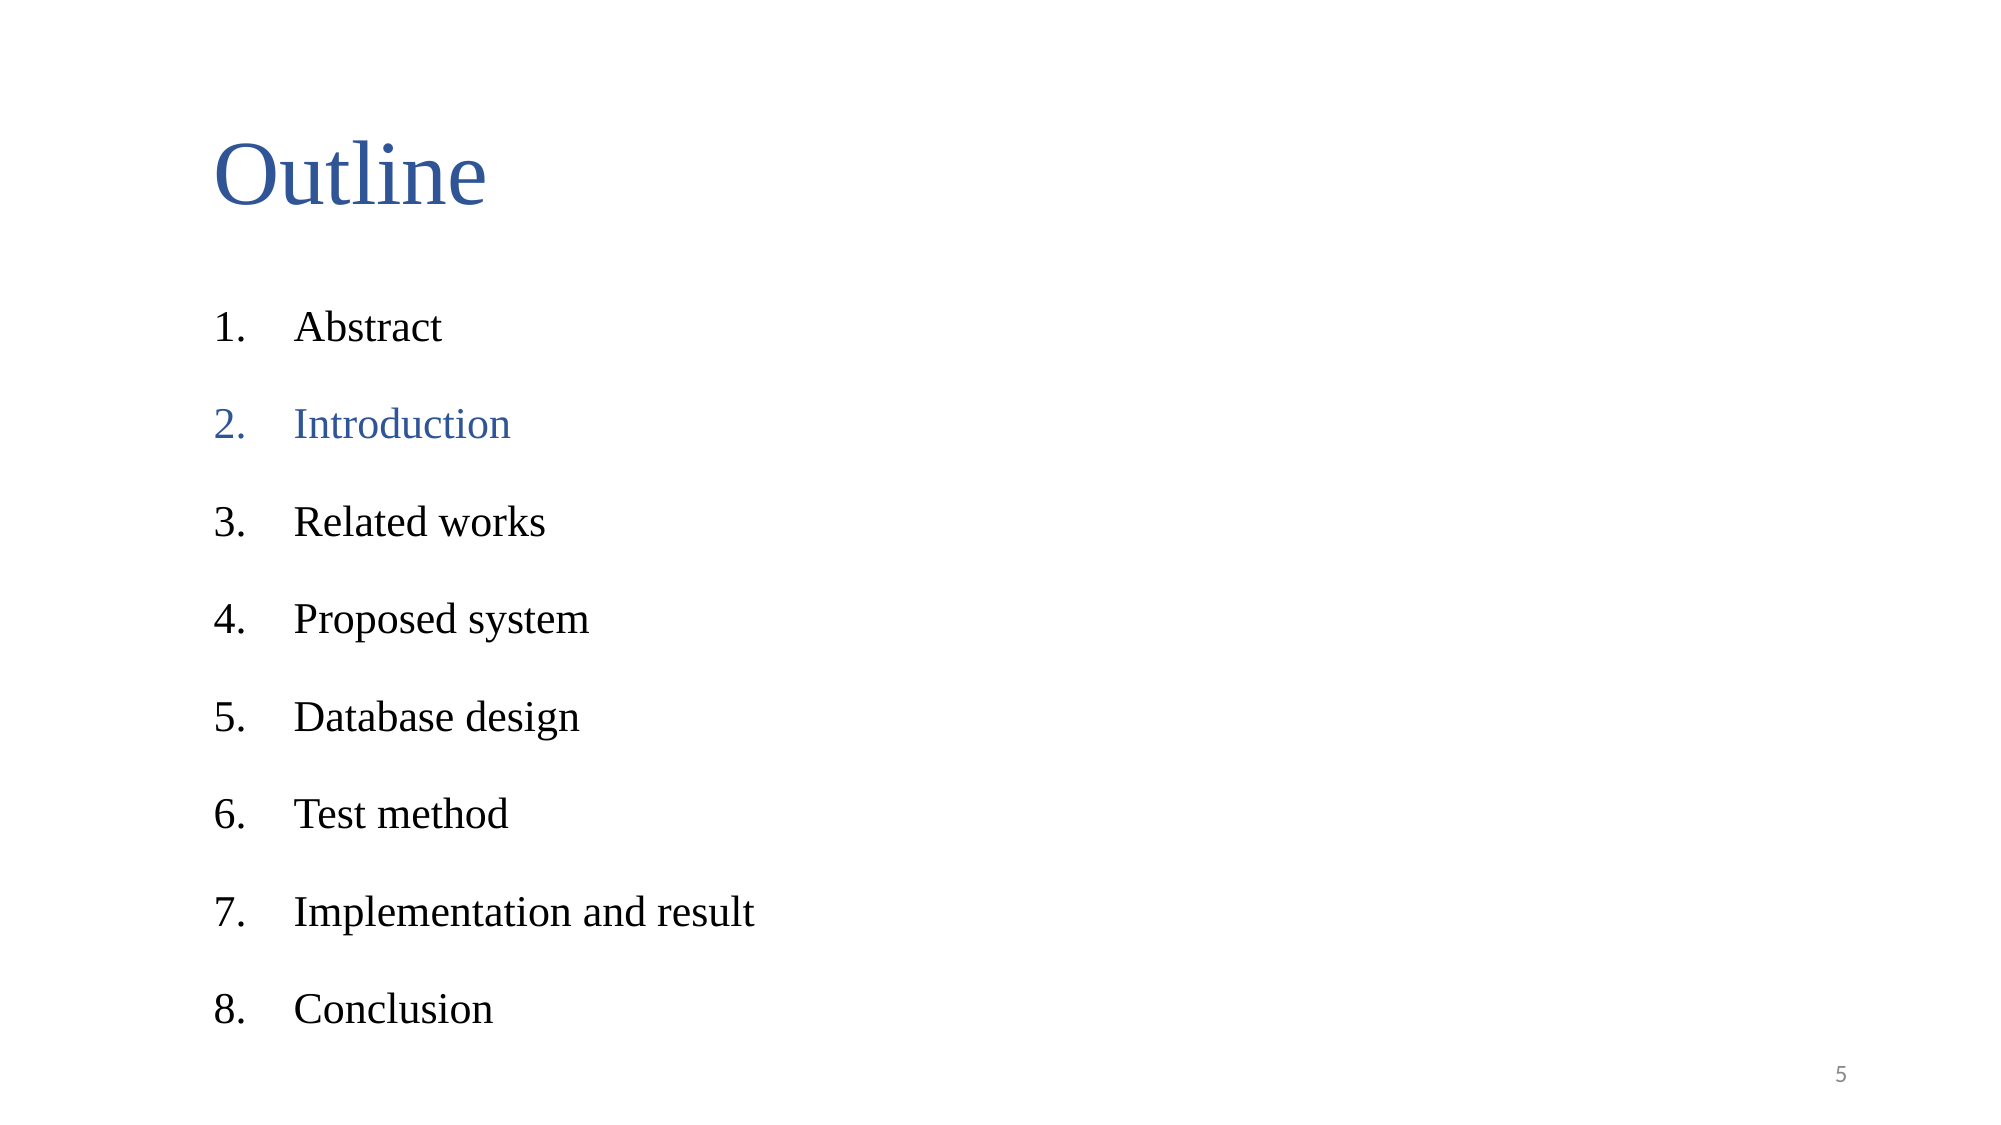

# Outline
Abstract
Introduction
Related works
Proposed system
Database design
Test method
Implementation and result
Conclusion
5